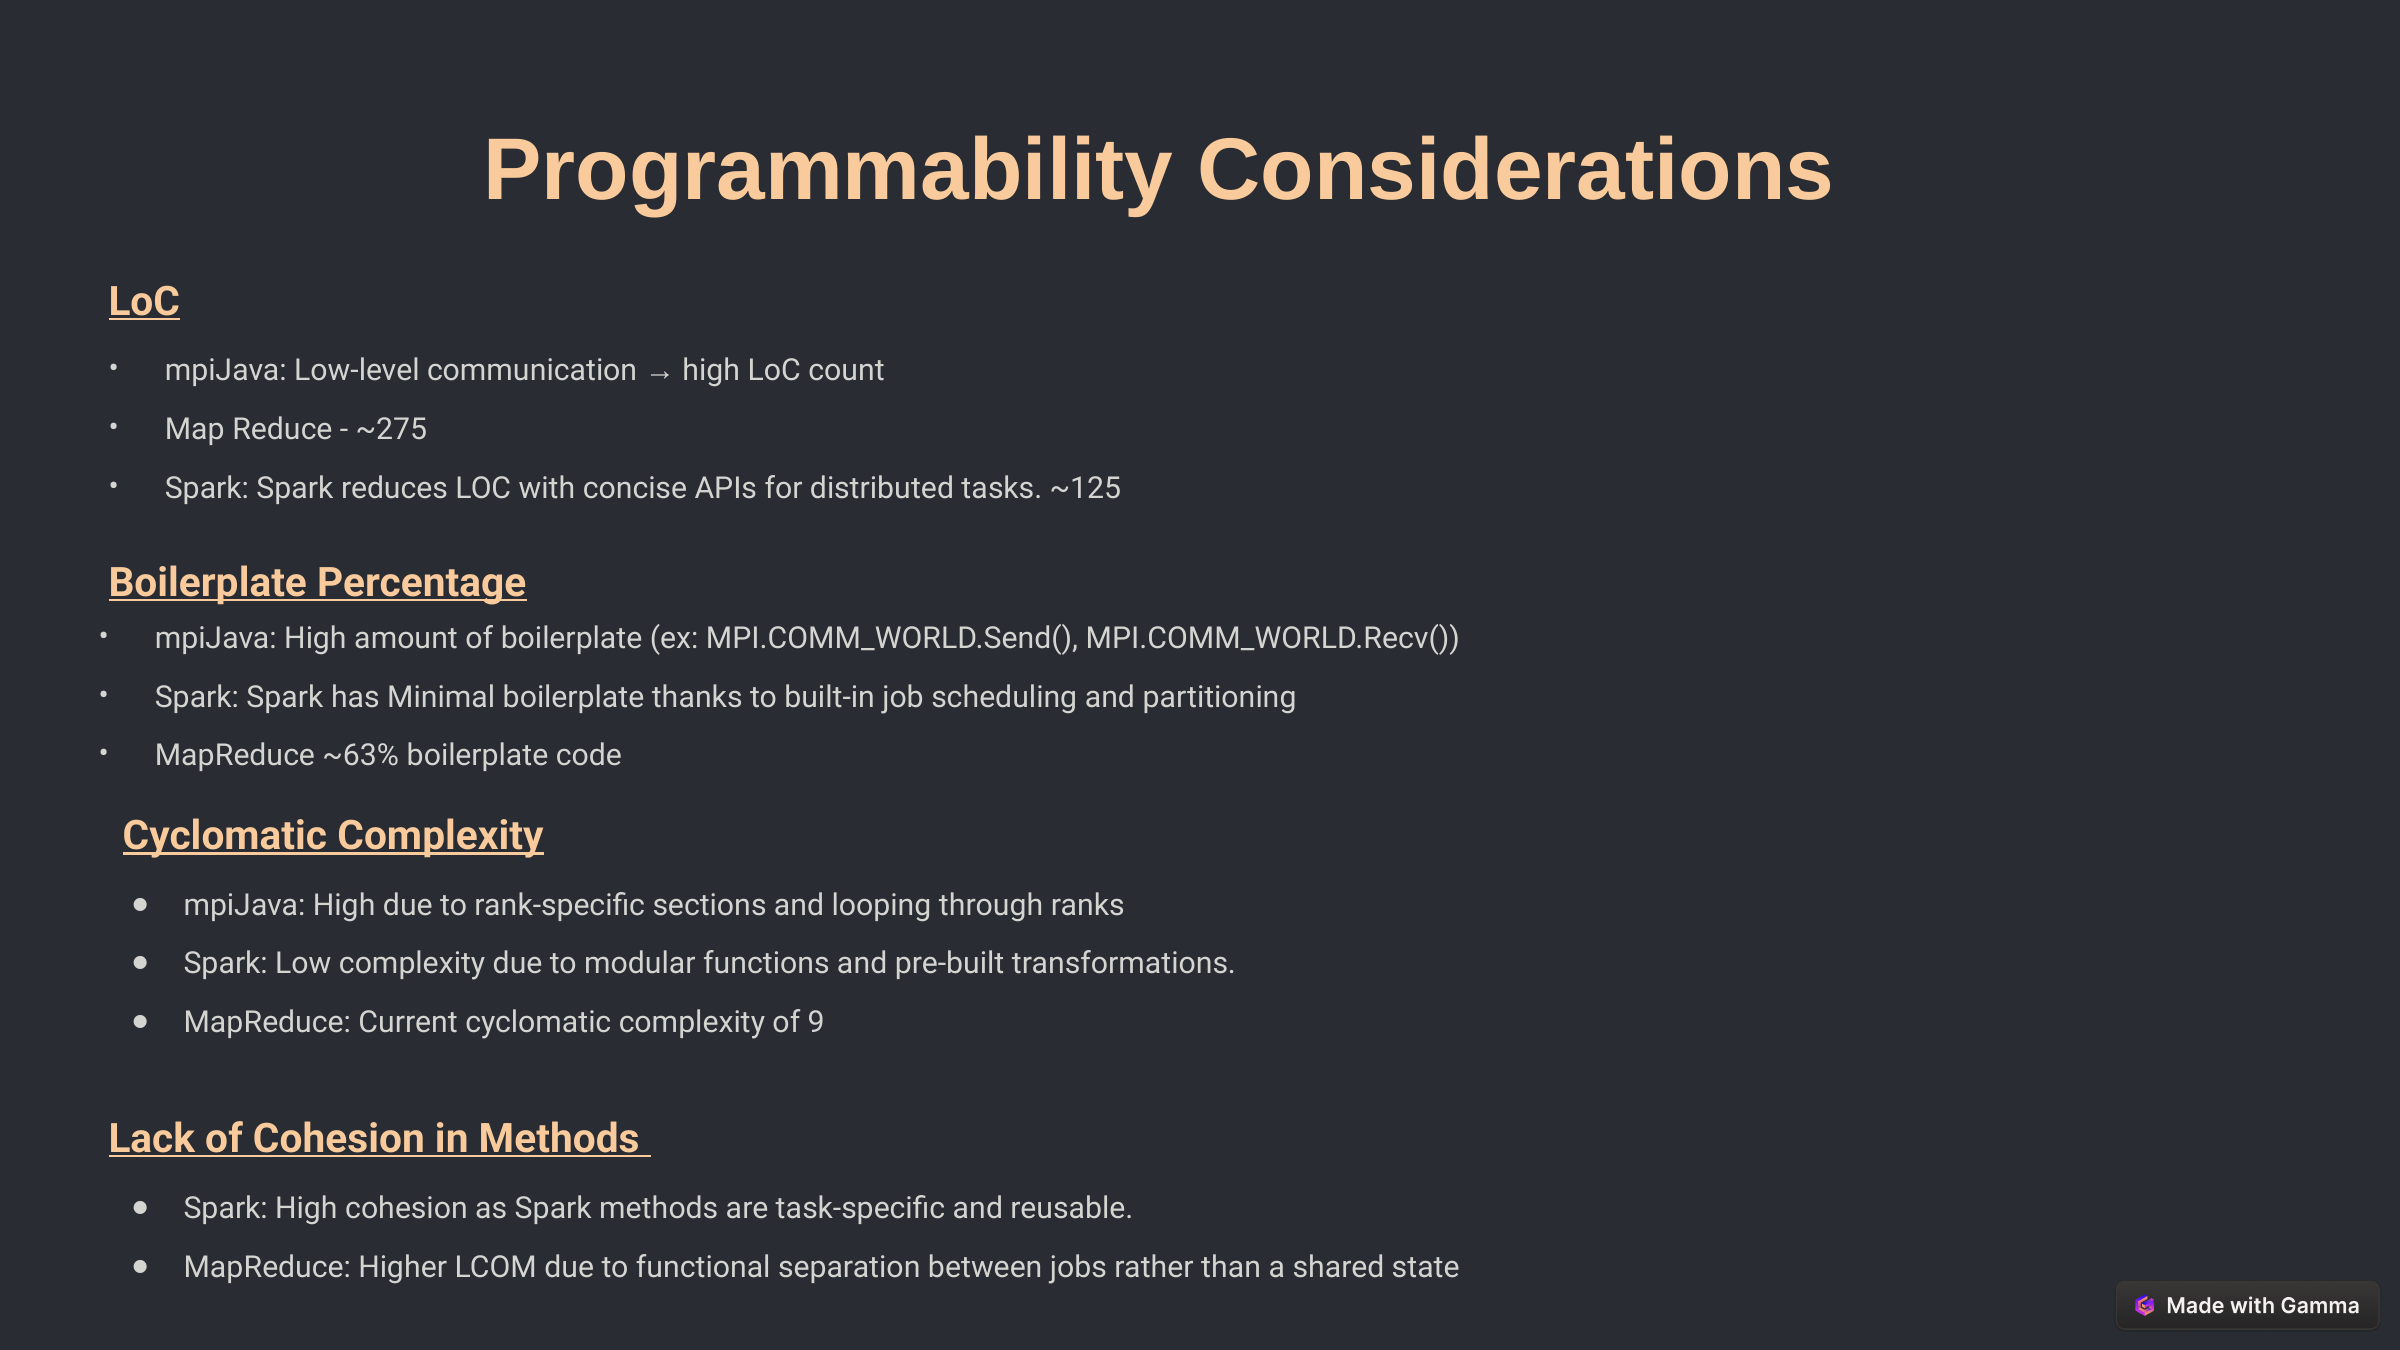

Programmability Considerations
LoC
mpiJava: Low-level communication → high LoC count
Map Reduce - ~275
Spark: Spark reduces LOC with concise APIs for distributed tasks. ~125

Boilerplate Percentage
mpiJava: High amount of boilerplate (ex: MPI.COMM_WORLD.Send(), MPI.COMM_WORLD.Recv())
Spark: Spark has Minimal boilerplate thanks to built-in job scheduling and partitioning
MapReduce ~63% boilerplate code
Cyclomatic Complexity
mpiJava: High due to rank-specific sections and looping through ranks
Spark: Low complexity due to modular functions and pre-built transformations.
MapReduce: Current cyclomatic complexity of 9
Lack of Cohesion in Methods
Spark: High cohesion as Spark methods are task-specific and reusable.
MapReduce: Higher LCOM due to functional separation between jobs rather than a shared state